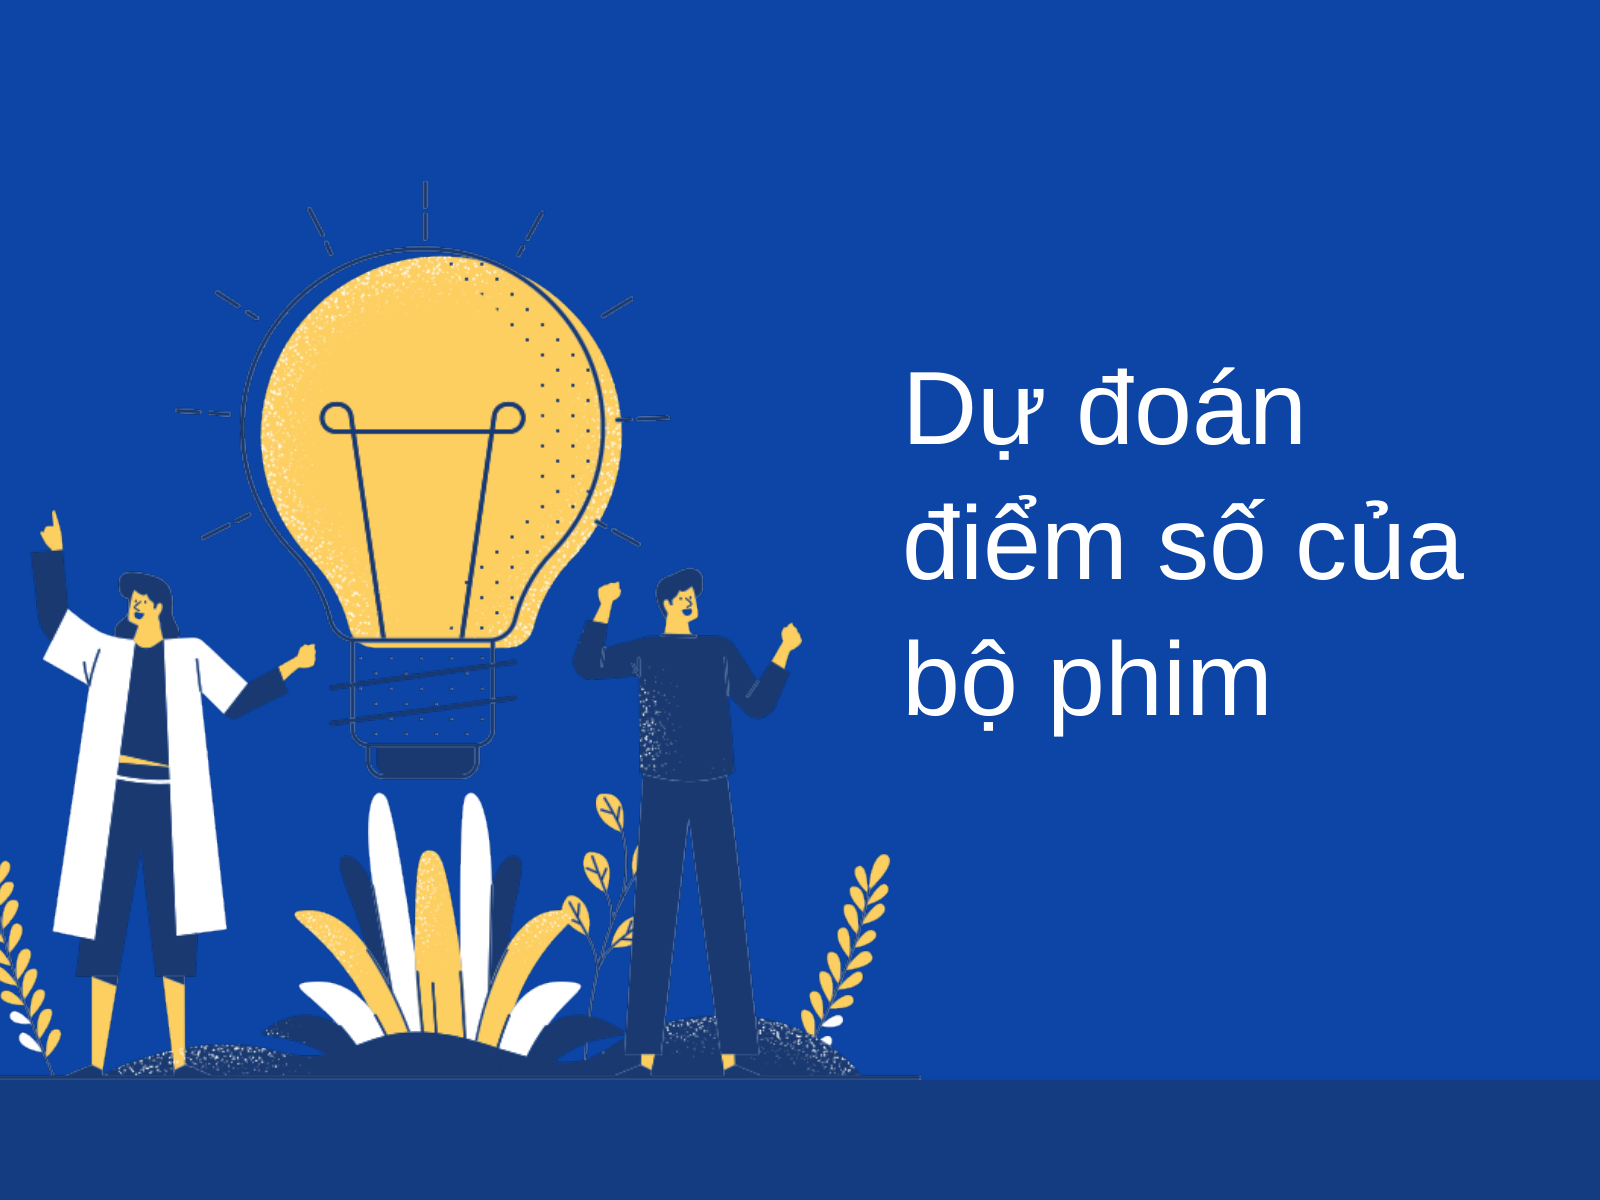

Dự đoán điểm số của
bộ phim